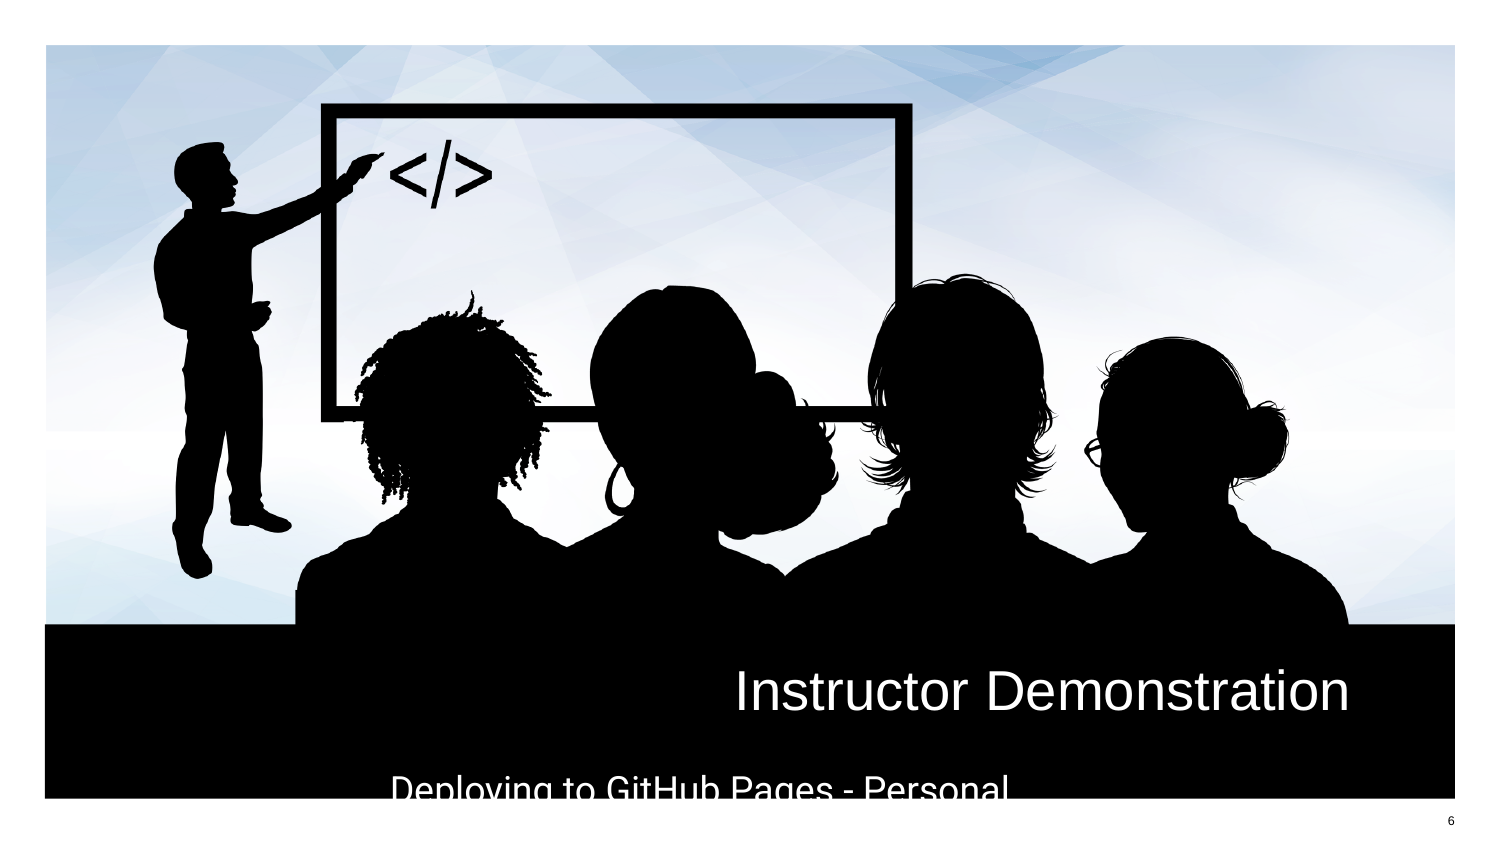

# Deploying to GitHub Pages - Personal
6